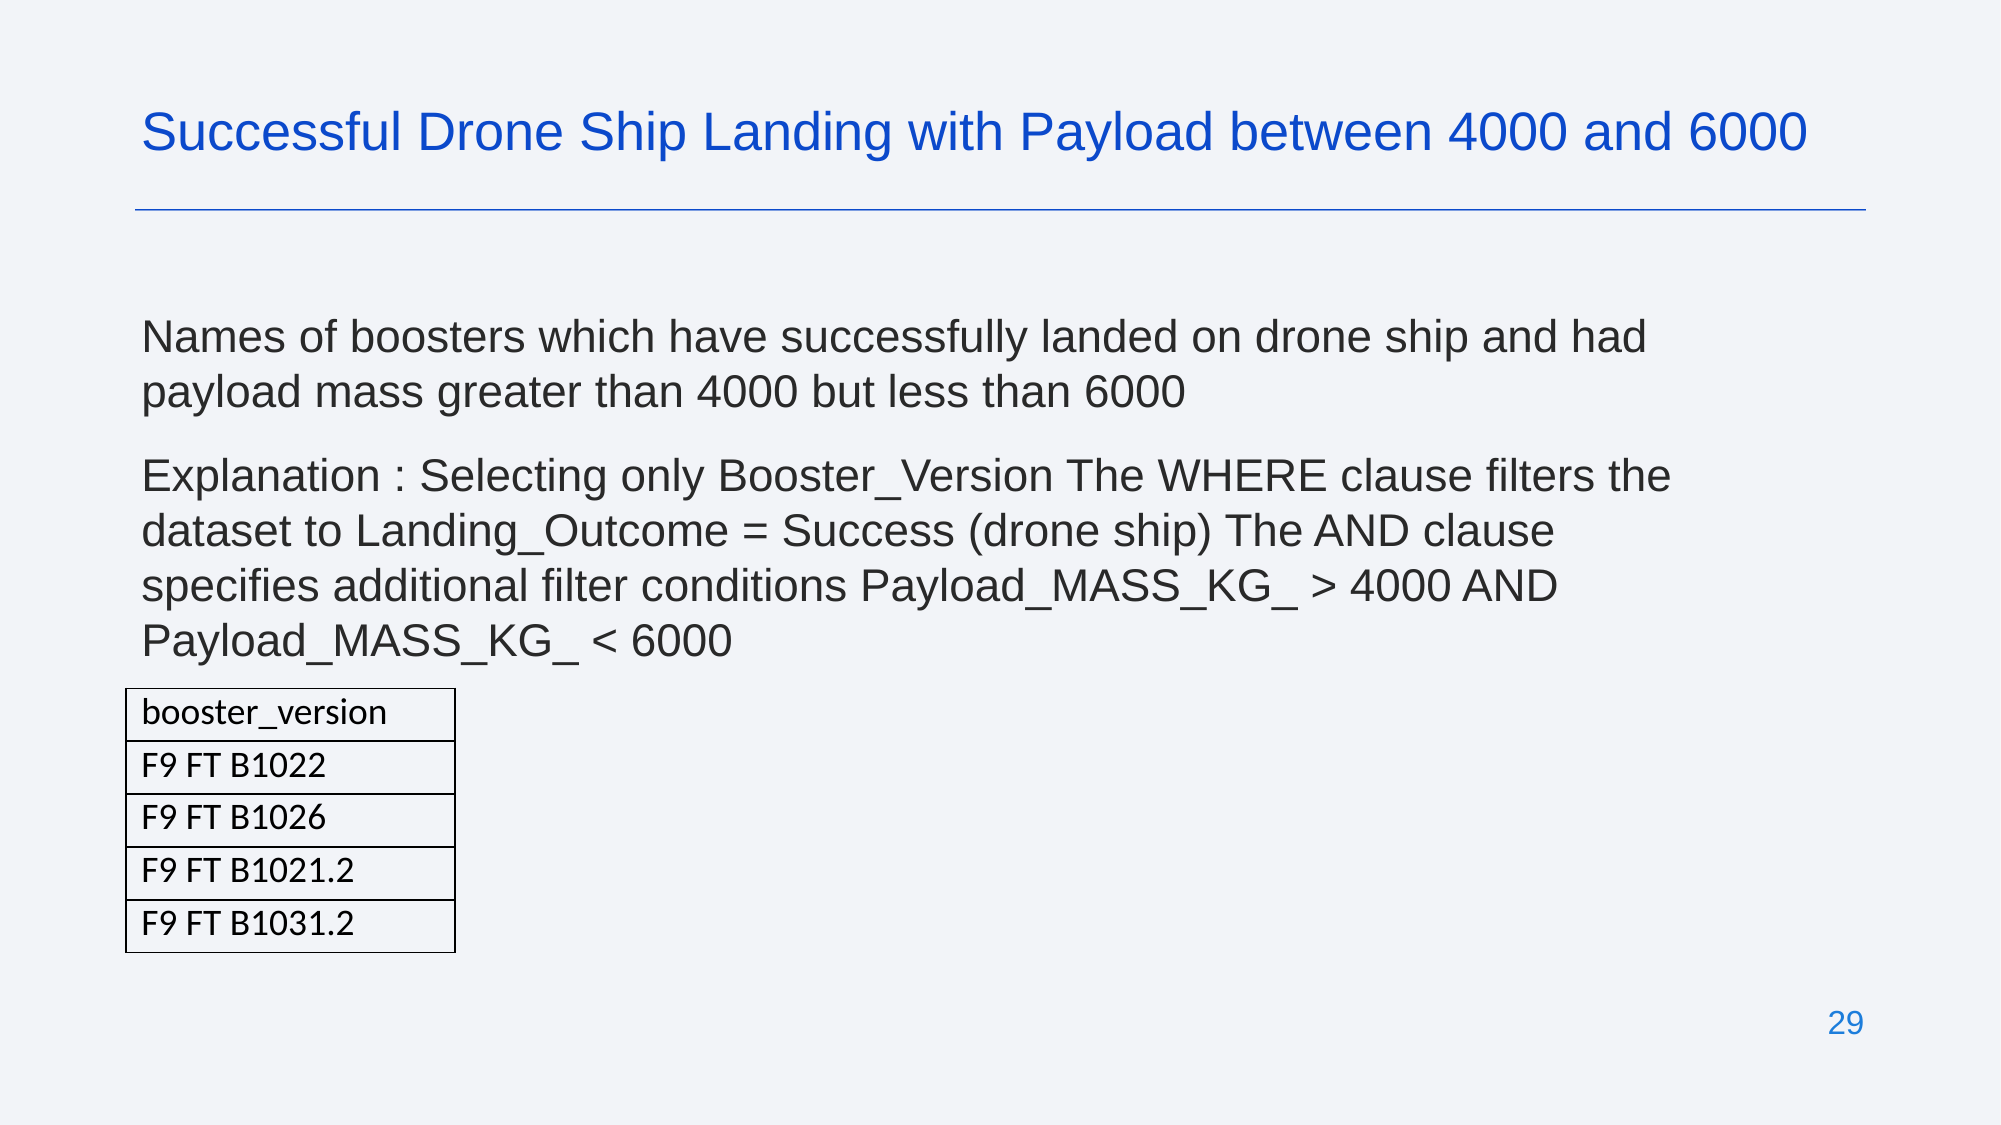

Successful Drone Ship Landing with Payload between 4000 and 6000
Names of boosters which have successfully landed on drone ship and had payload mass greater than 4000 but less than 6000
Explanation : Selecting only Booster_Version The WHERE clause filters the dataset to Landing_Outcome = Success (drone ship) The AND clause specifies additional filter conditions Payload_MASS_KG_ > 4000 AND Payload_MASS_KG_ < 6000
| booster\_version |
| --- |
| F9 FT B1022 |
| F9 FT B1026 |
| F9 FT B1021.2 |
| F9 FT B1031.2 |
29